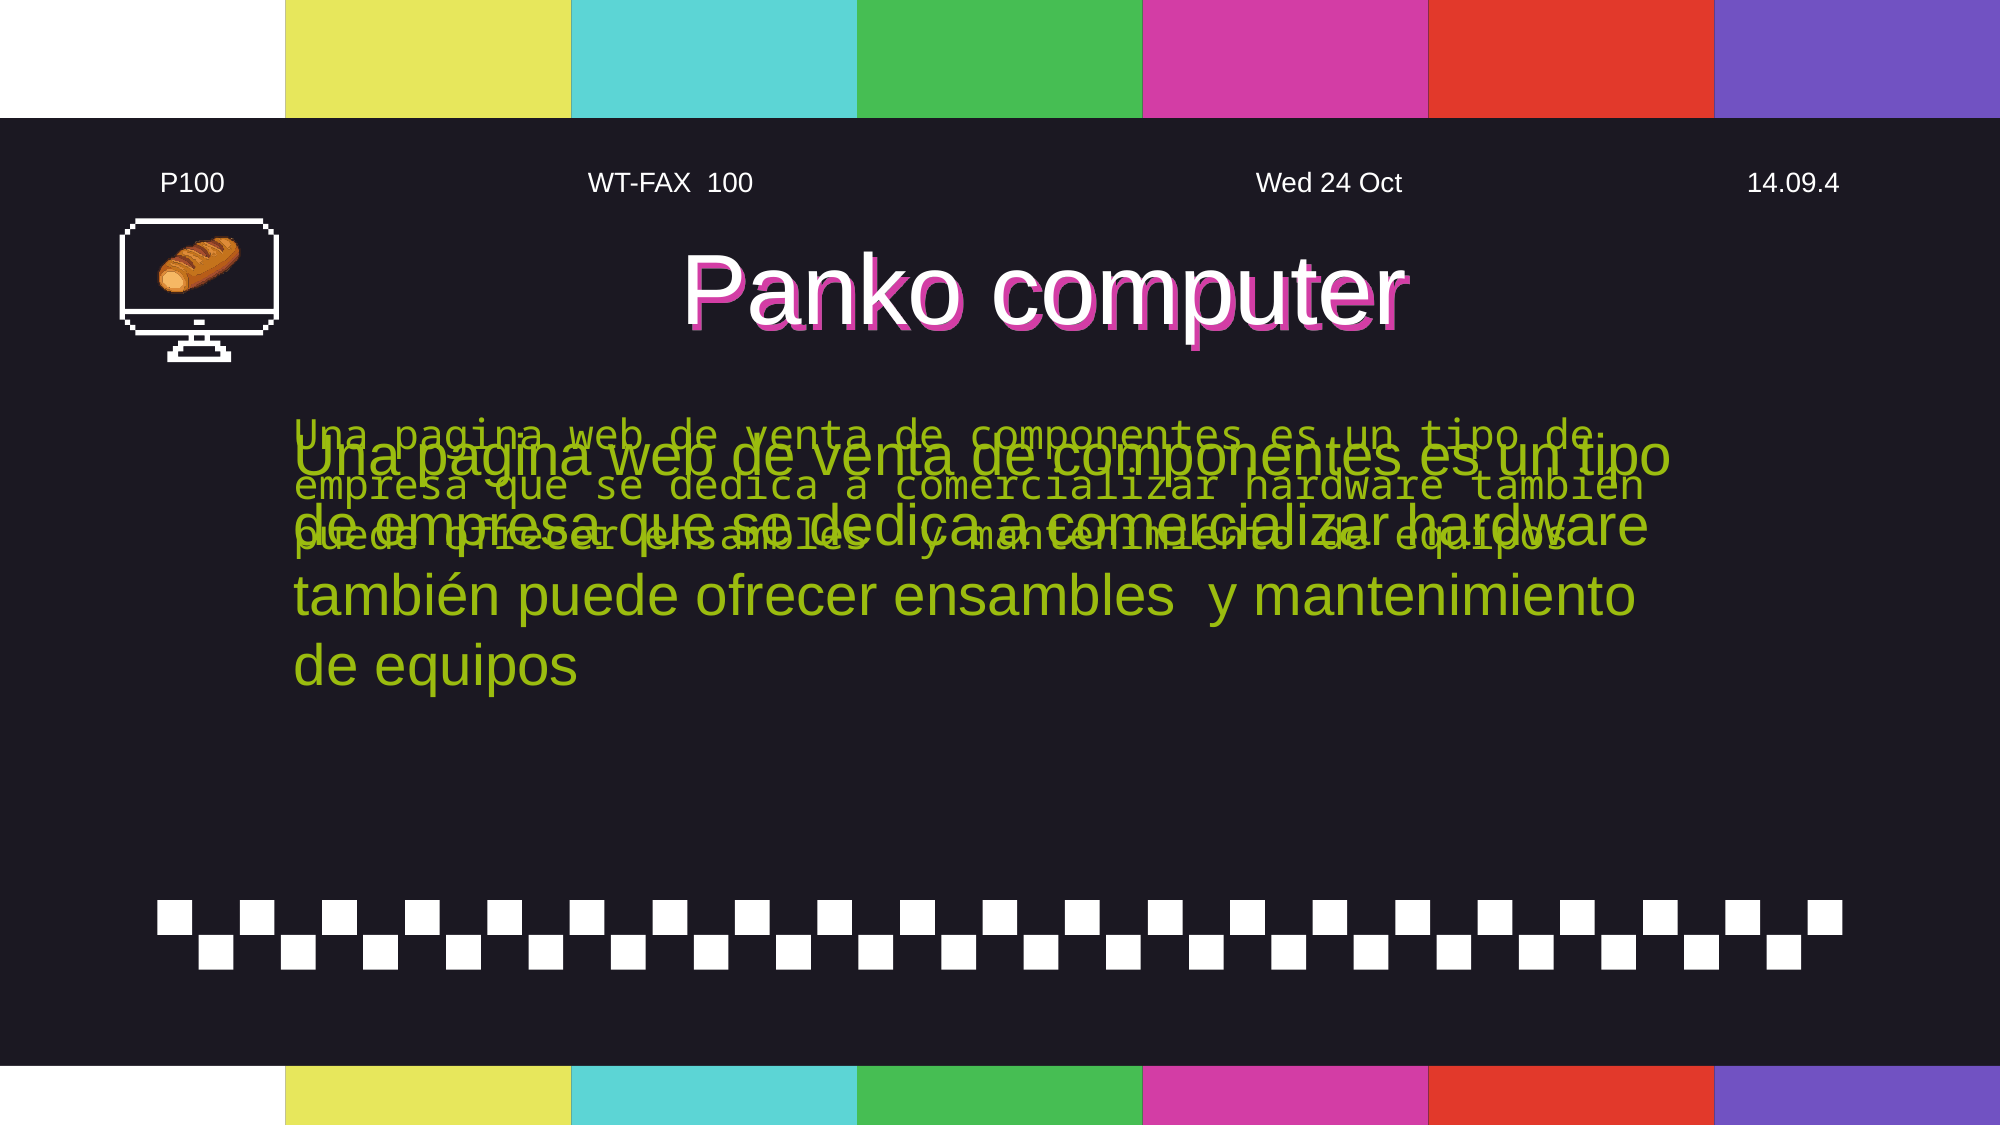

# Panko computer
Una pagina web de venta de componentes es un tipo de empresa que se dedica a comercializar hardware también puede ofrecer ensambles  y mantenimiento de equipos
Una pagina web de venta de componentes es un tipo de empresa que se dedica a comercializar hardware también puede ofrecer ensambles  y mantenimiento de equipos